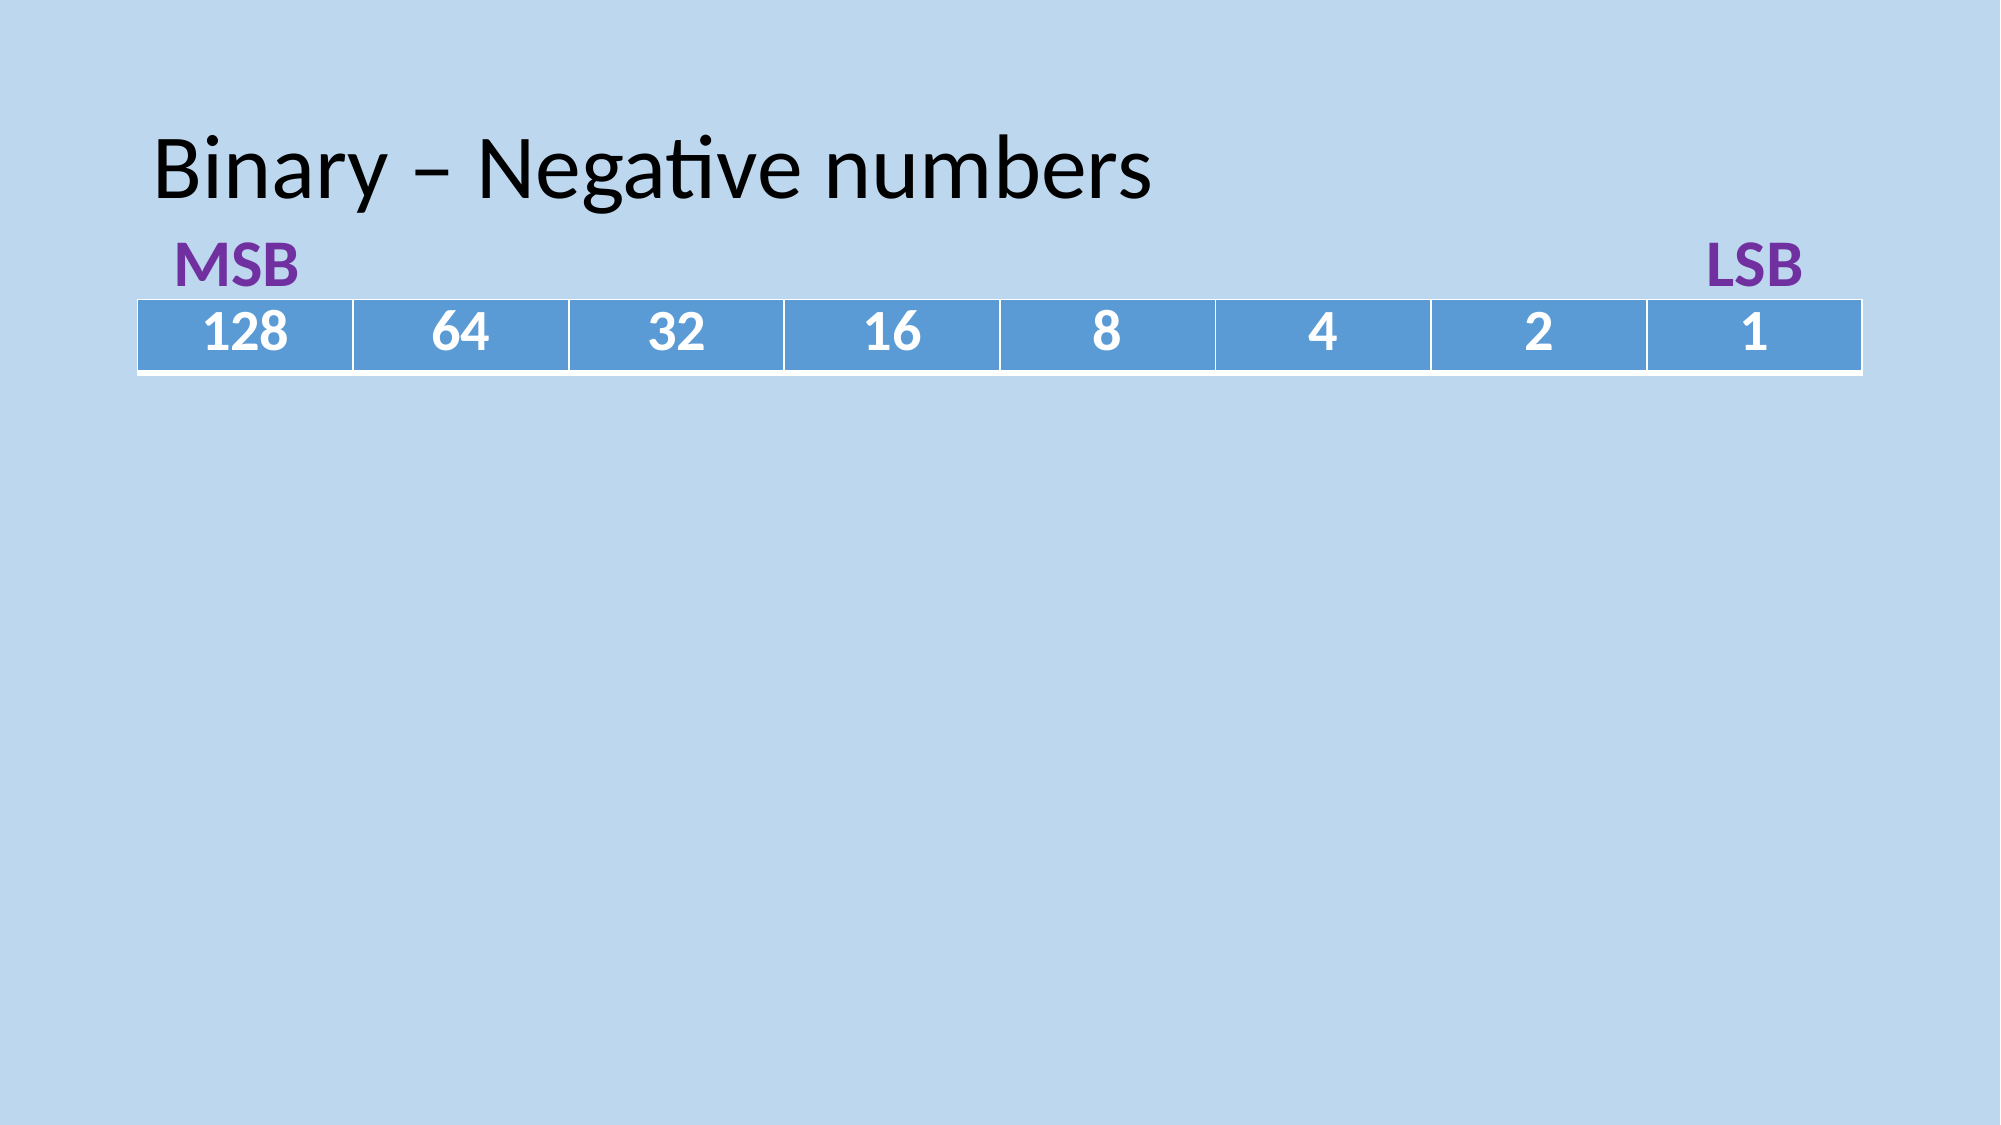

# Binary – Negative numbers
LSB
MSB
| 128 | 64 | 32 | 16 | 8 | 4 | 2 | 1 |
| --- | --- | --- | --- | --- | --- | --- | --- |